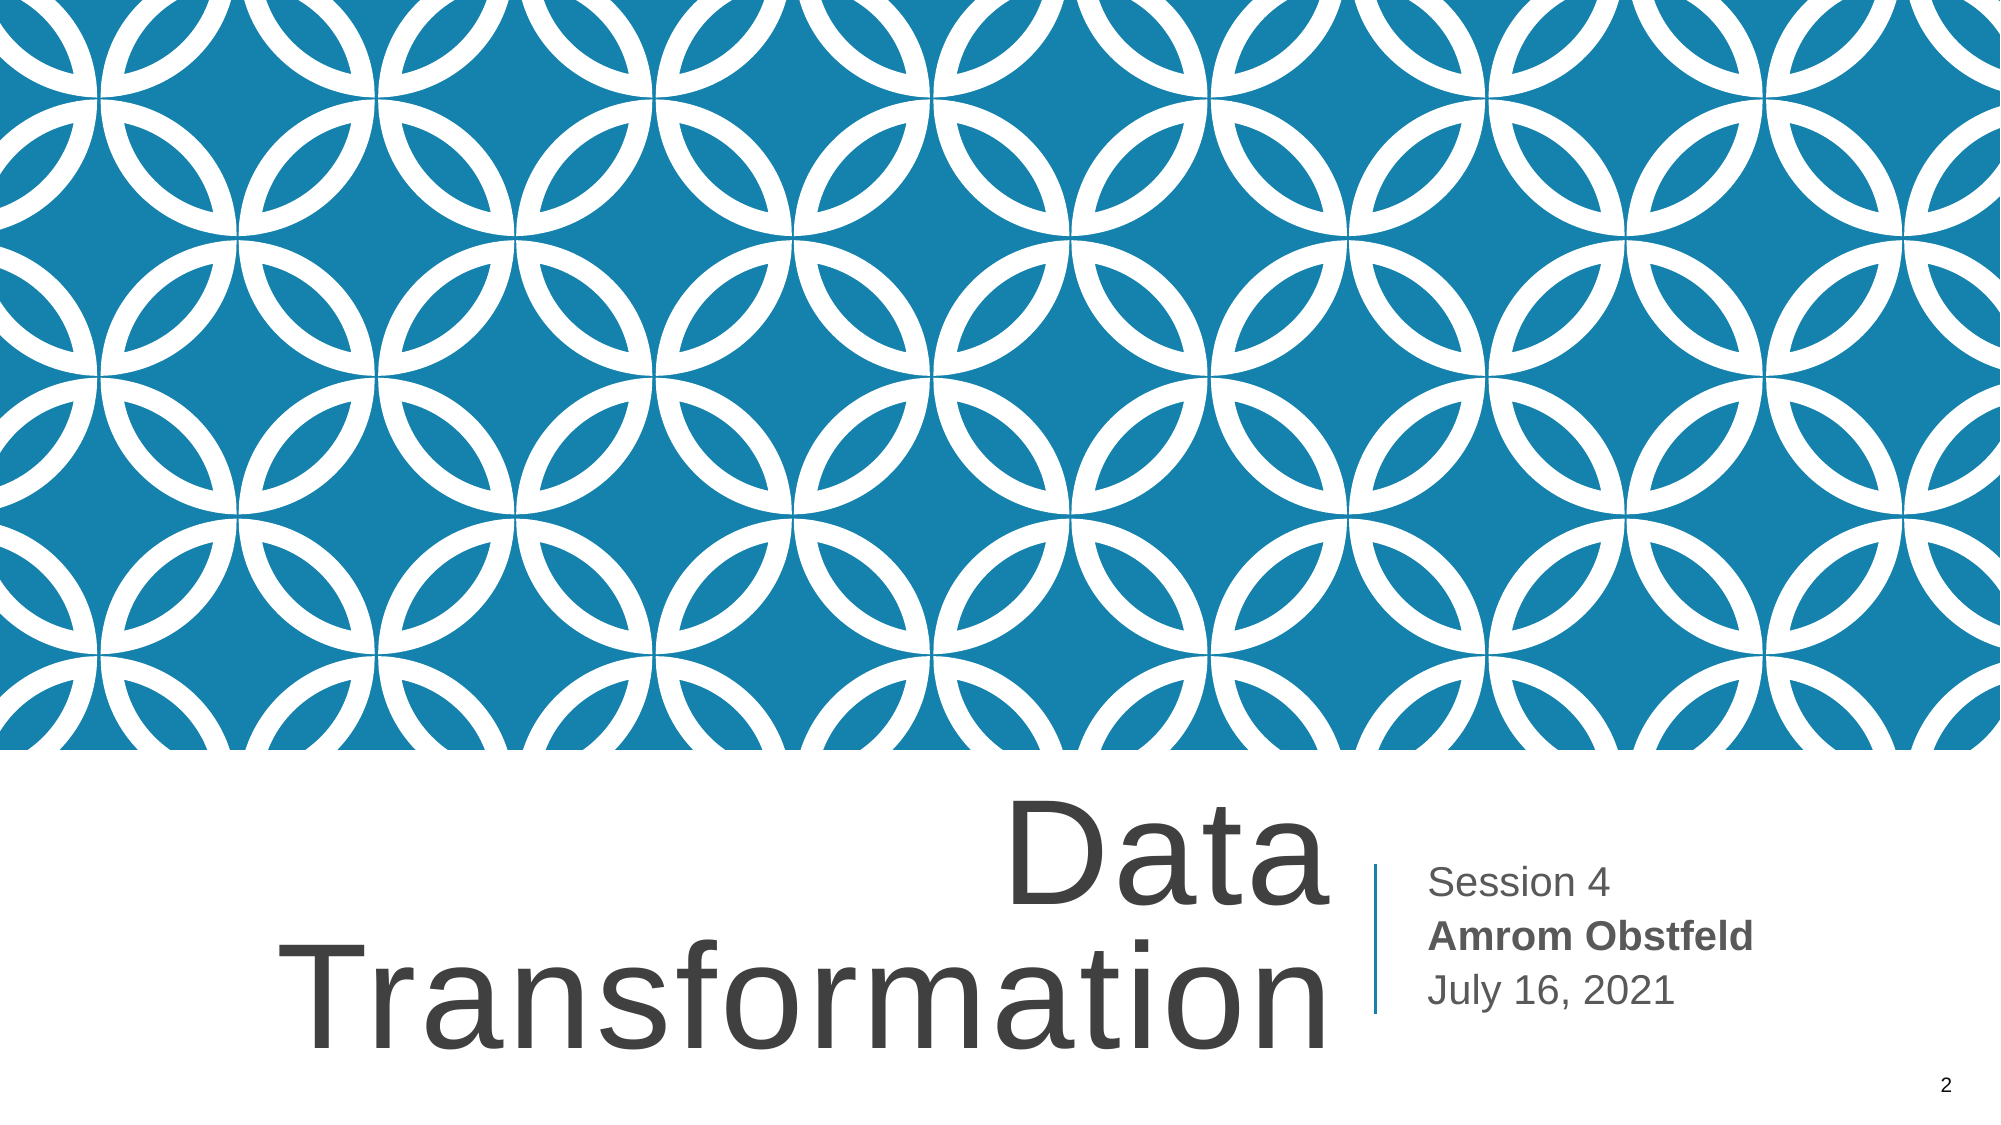

# Data Transformation
Session 4
Amrom Obstfeld
July 16, 2021
2